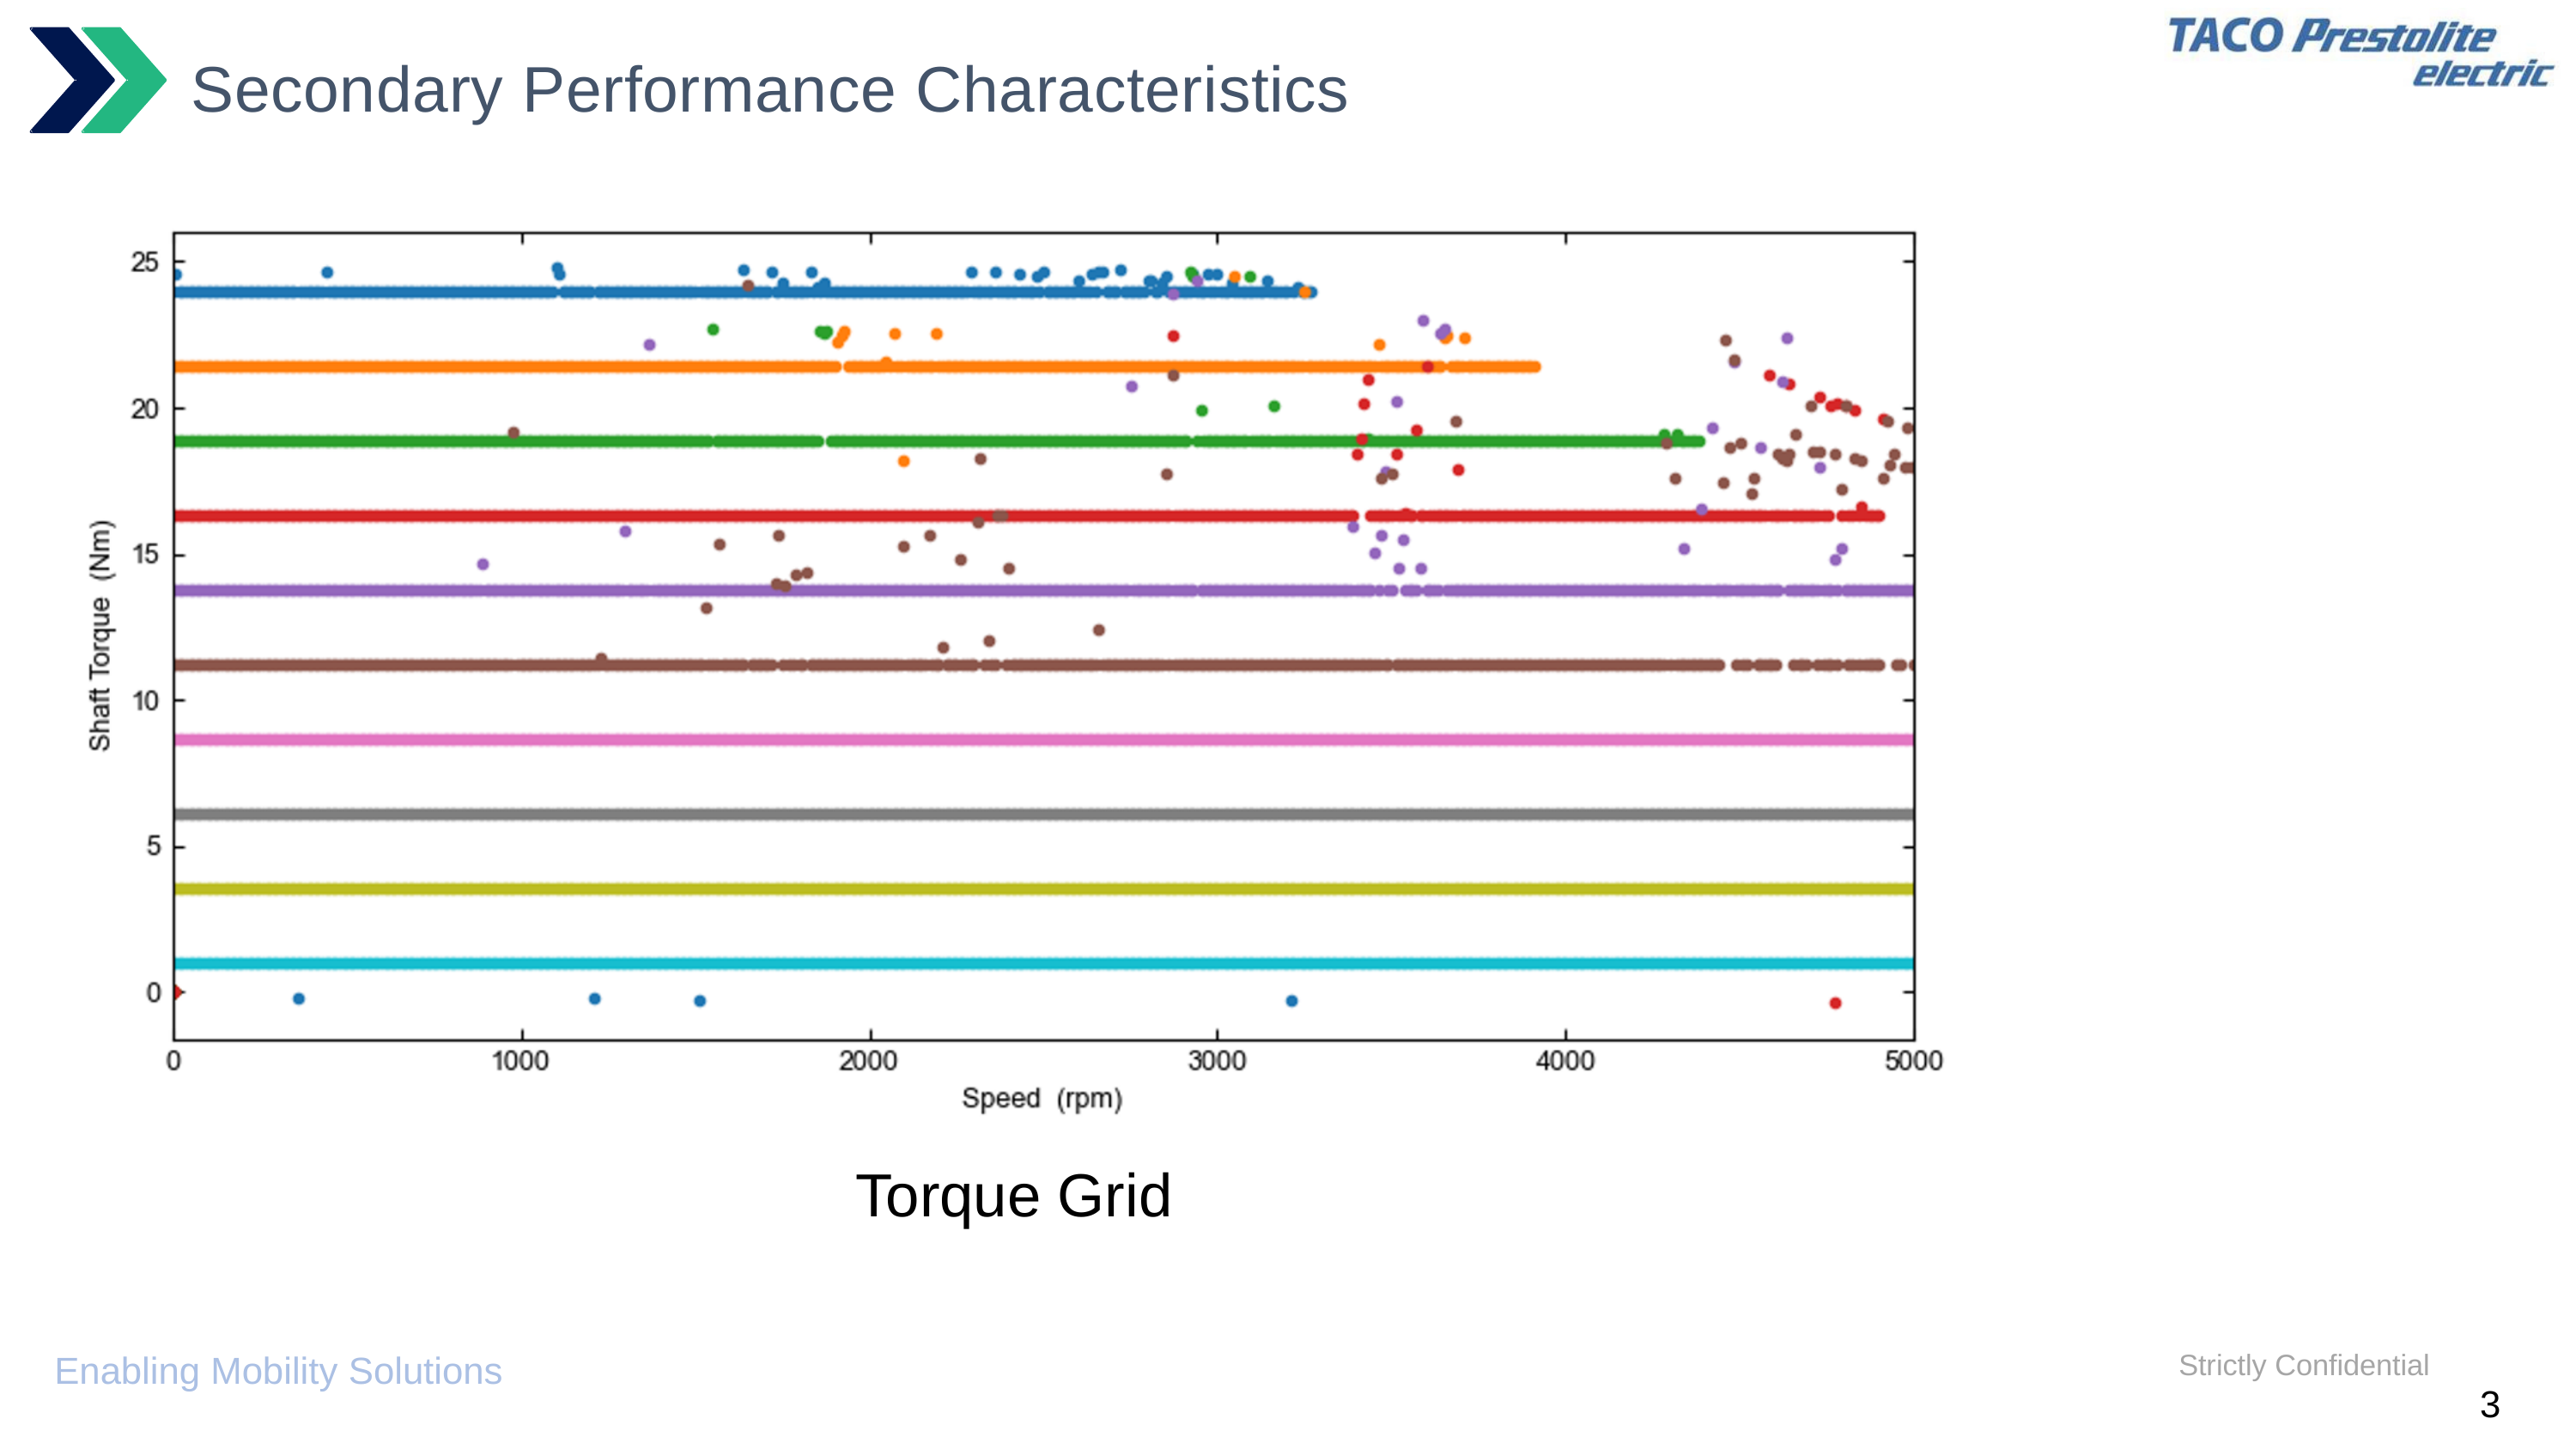

Secondary Performance Characteristics

Torque Grid
Strictly Confidential
Enabling Mobility Solutions
3